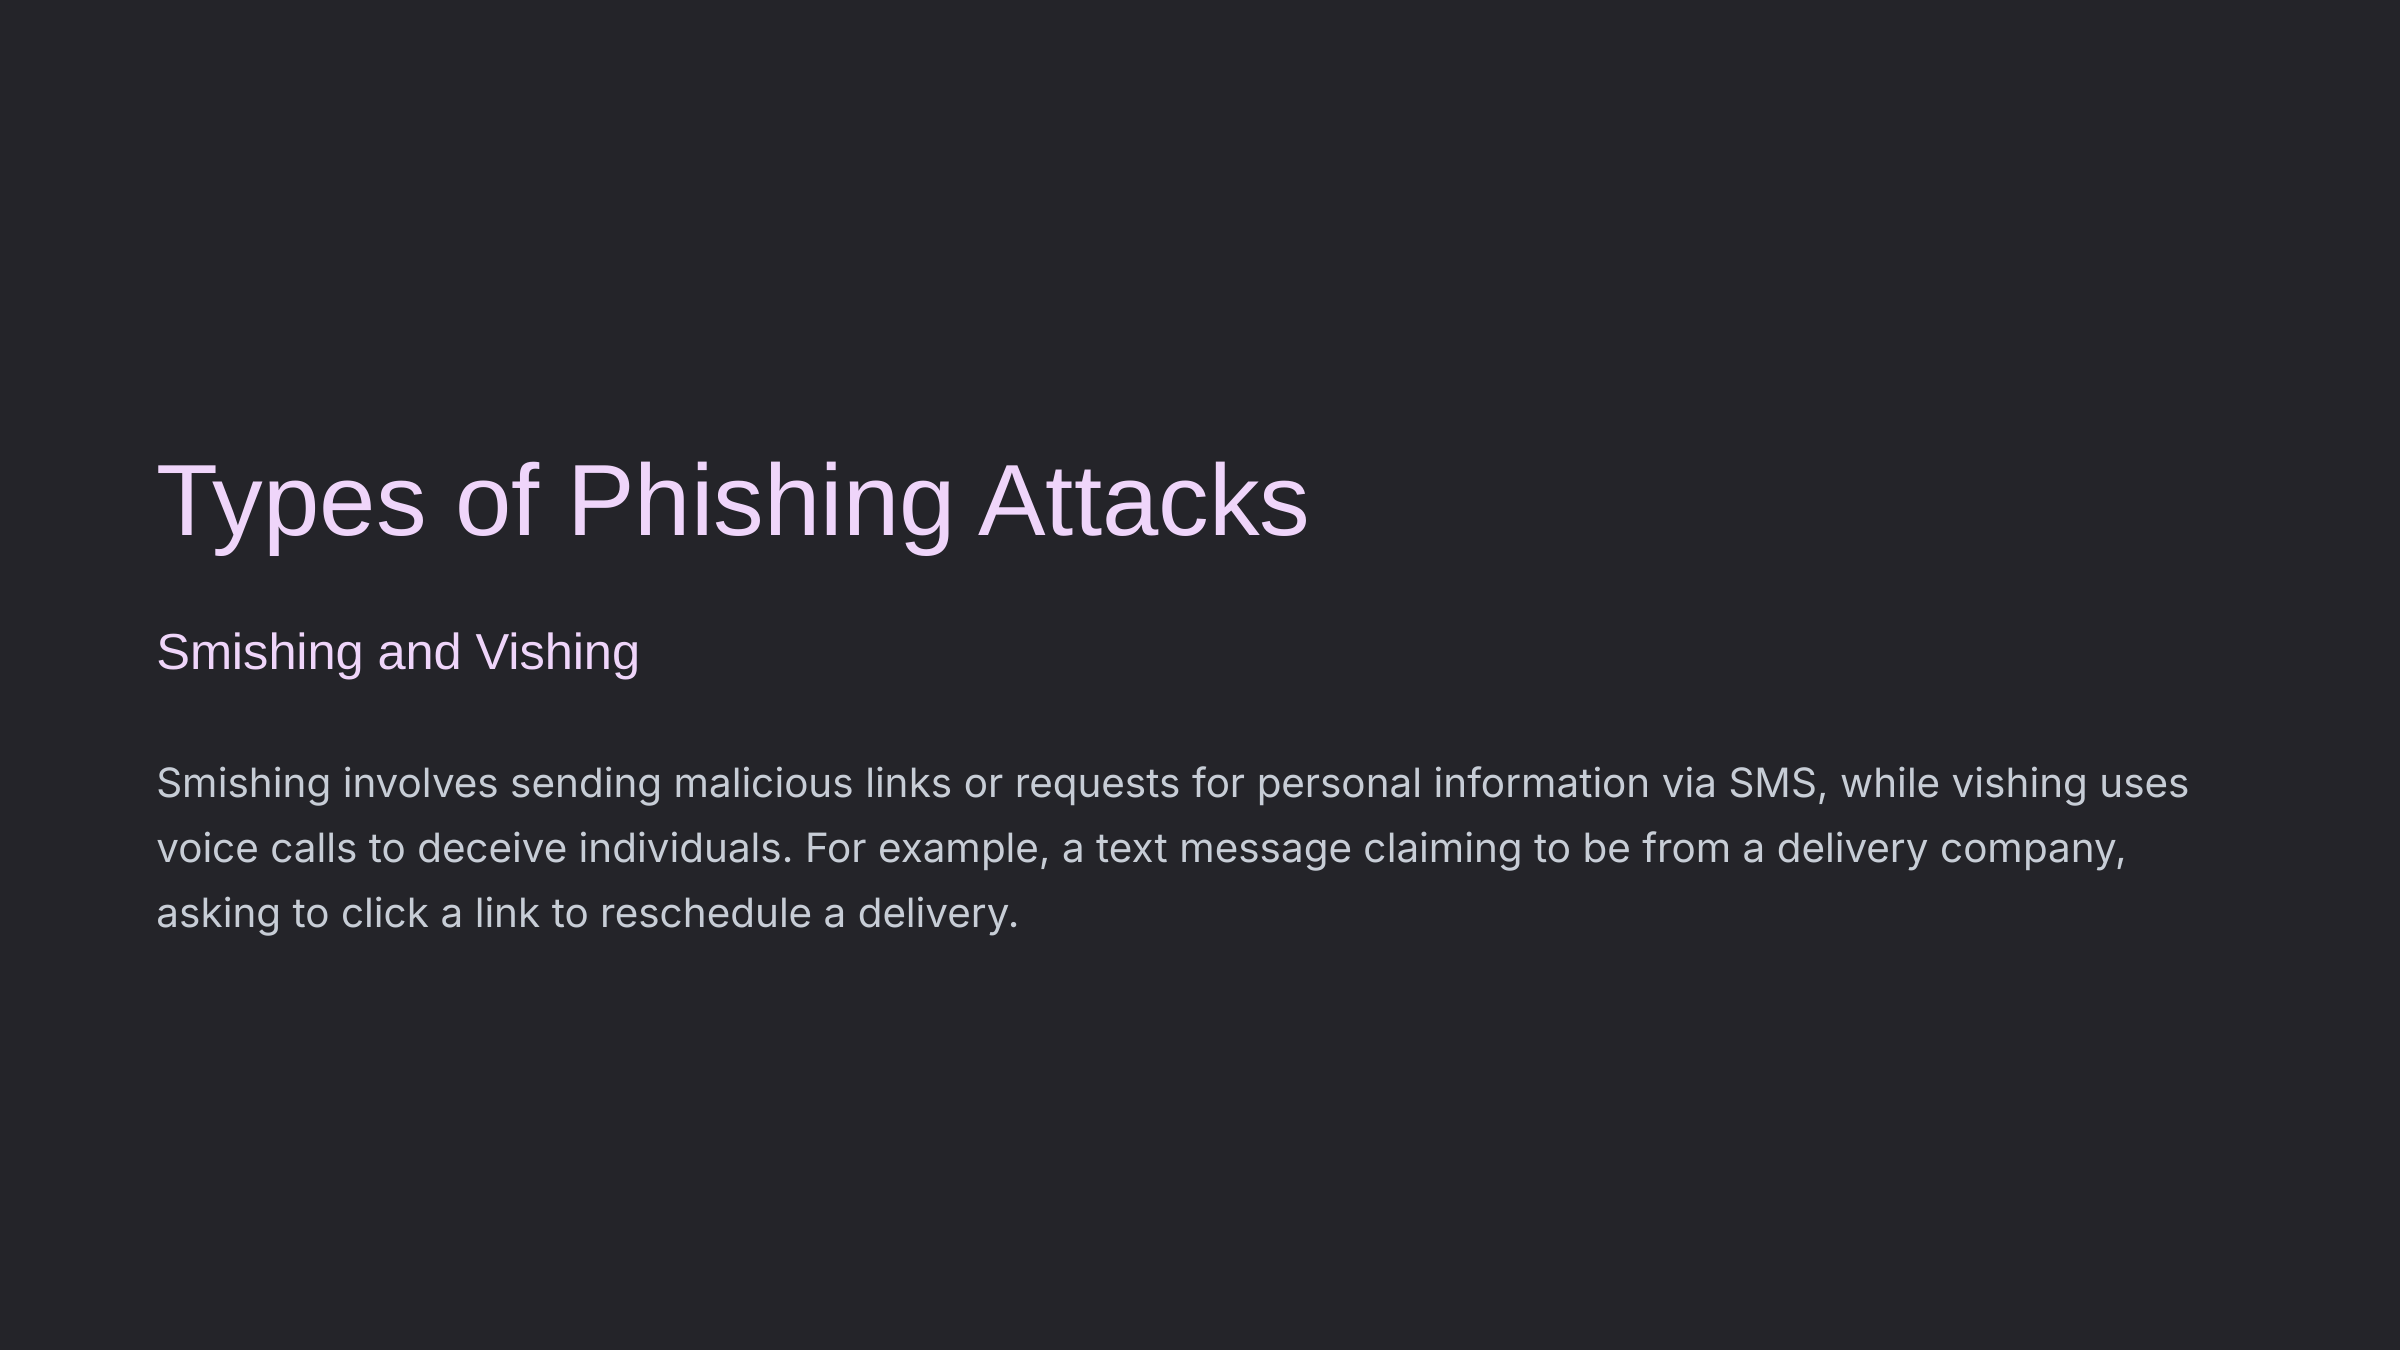

Types of Phishing Attacks
Smishing and Vishing
Smishing involves sending malicious links or requests for personal information via SMS, while vishing uses voice calls to deceive individuals. For example, a text message claiming to be from a delivery company, asking to click a link to reschedule a delivery.